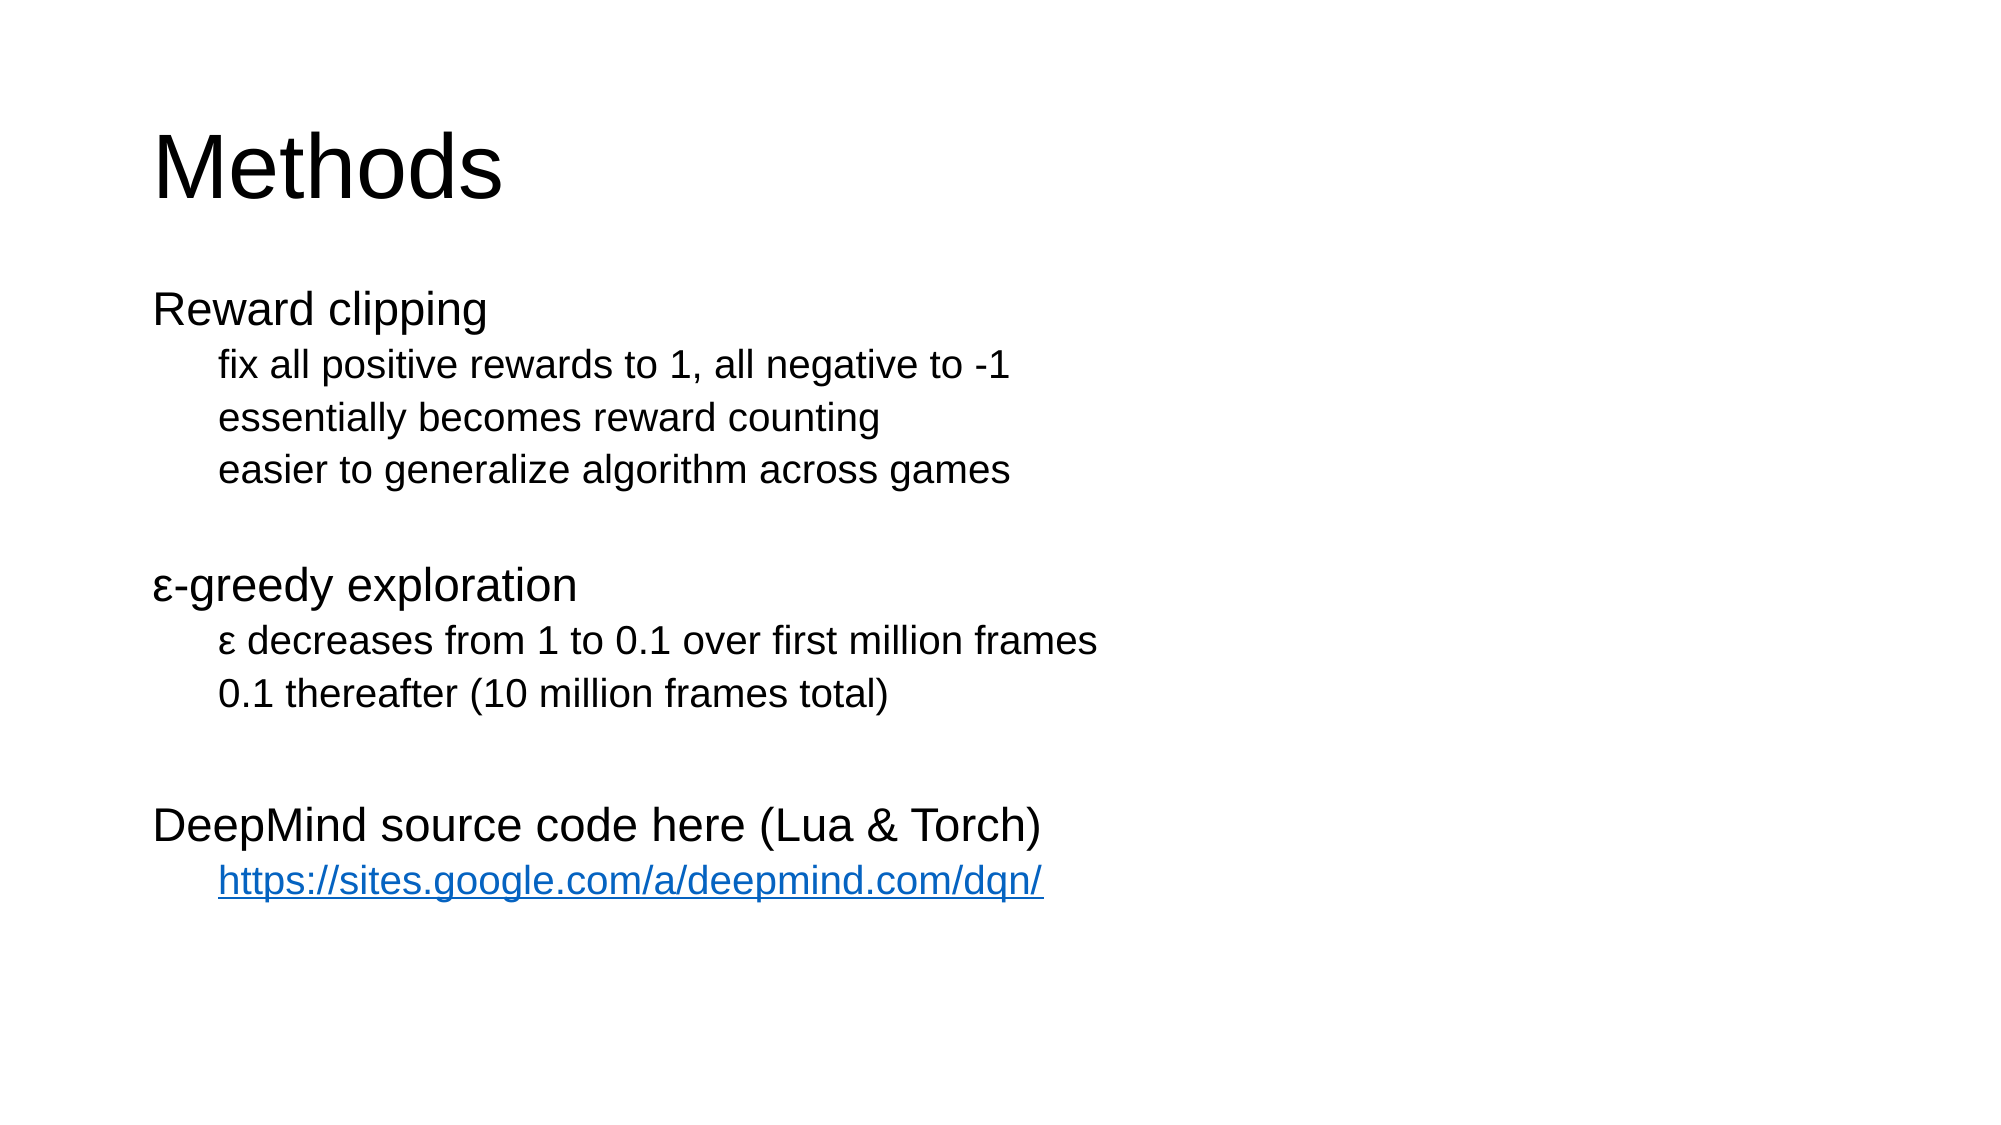

# Methods
Reward clipping
fix all positive rewards to 1, all negative to -1
essentially becomes reward counting
easier to generalize algorithm across games

ε-greedy exploration
ε decreases from 1 to 0.1 over first million frames
0.1 thereafter (10 million frames total)

DeepMind source code here (Lua & Torch)
https://sites.google.com/a/deepmind.com/dqn/